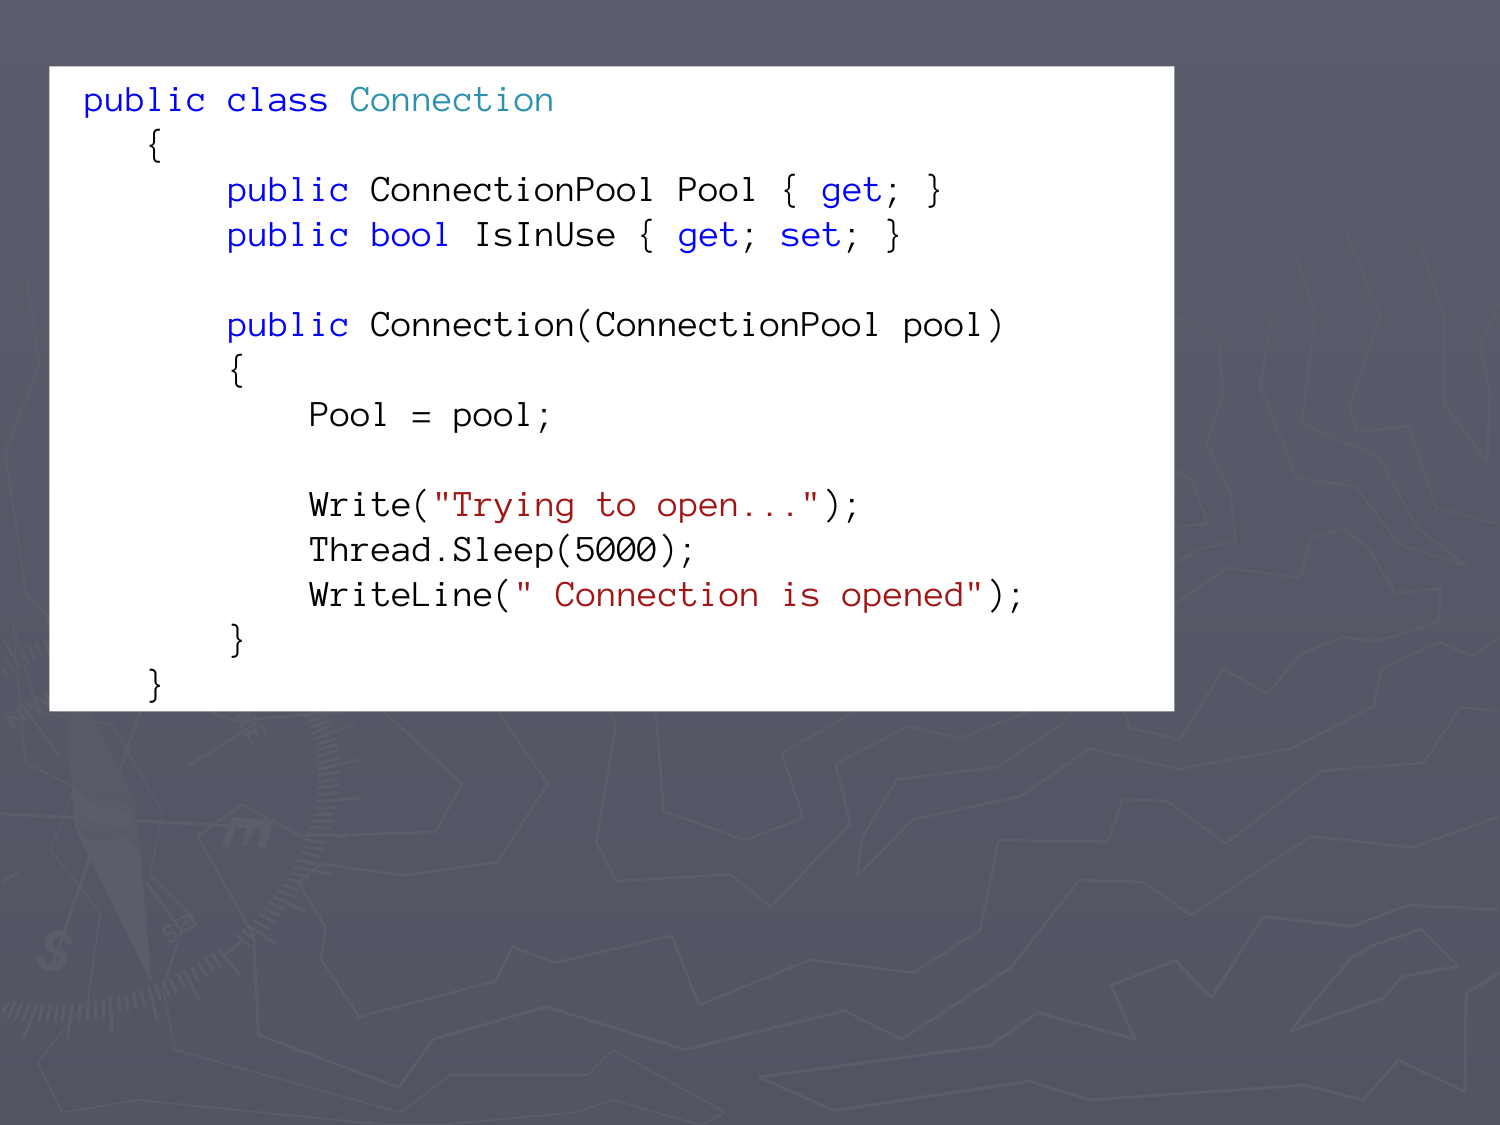

#
 public class Connection
    {
        public ConnectionPool Pool { get; }
        public bool IsInUse { get; set; }

        public Connection(ConnectionPool pool)
        {
            Pool = pool;

            Write("Trying to open...");
            Thread.Sleep(5000);
            WriteLine(" Connection is opened");
        }
    }